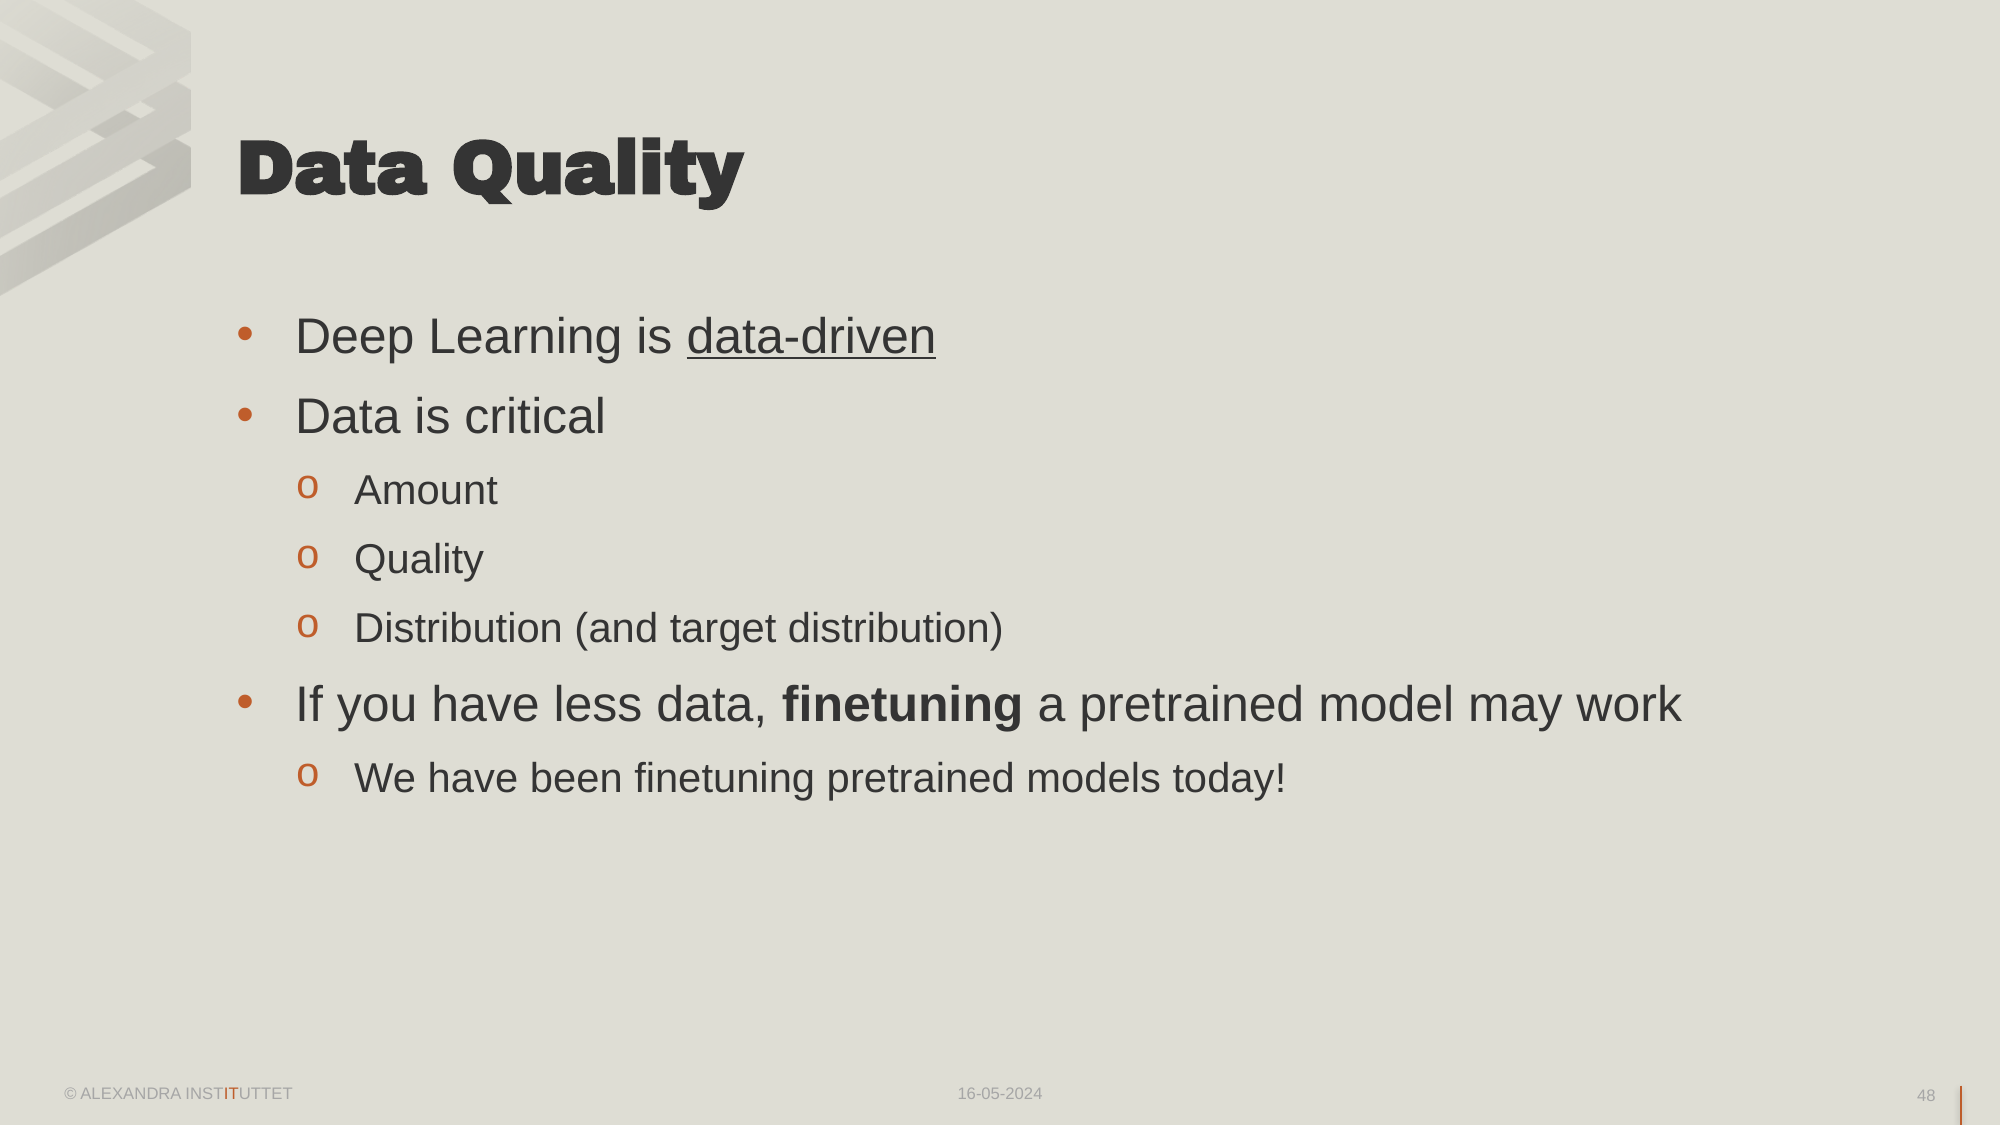

# Data Quality
Deep Learning is data-driven
Data is critical
Amount
Quality
Distribution (and target distribution)
If you have less data, finetuning a pretrained model may work
We have been finetuning pretrained models today!
© ALEXANDRA INSTITUTTET
16-05-2024
48